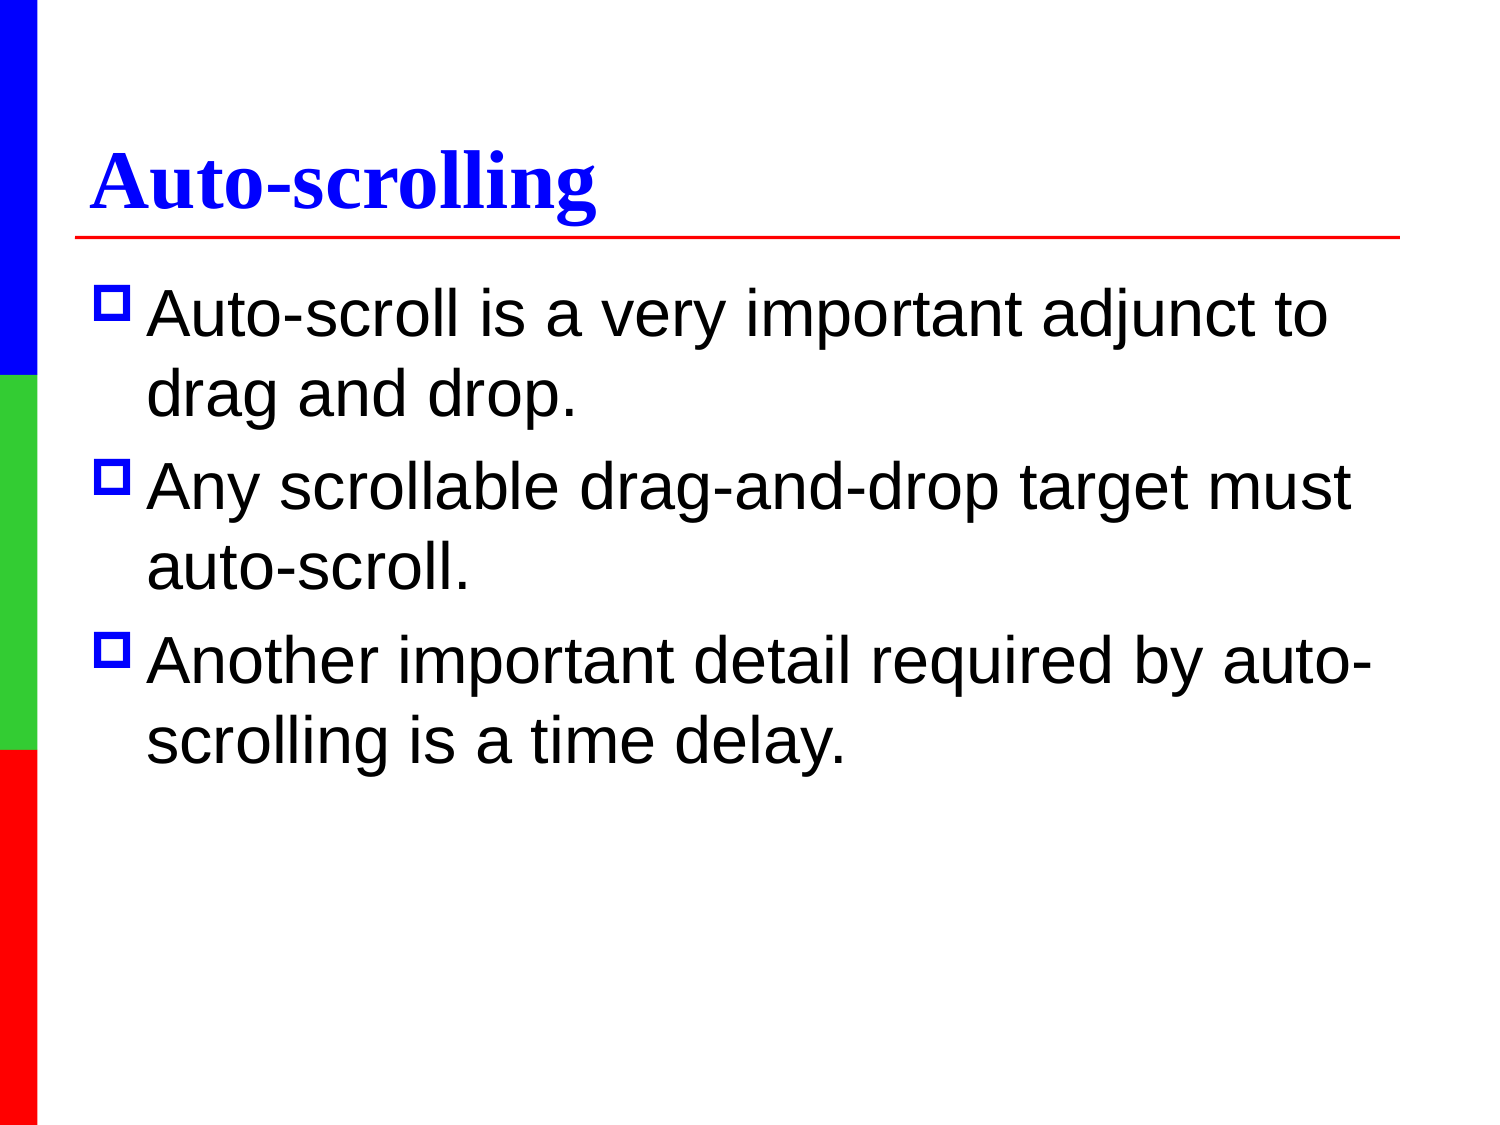

# Auto-scrolling
Auto-scroll is a very important adjunct to drag and drop.
Any scrollable drag-and-drop target must auto-scroll.
Another important detail required by auto-scrolling is a time delay.